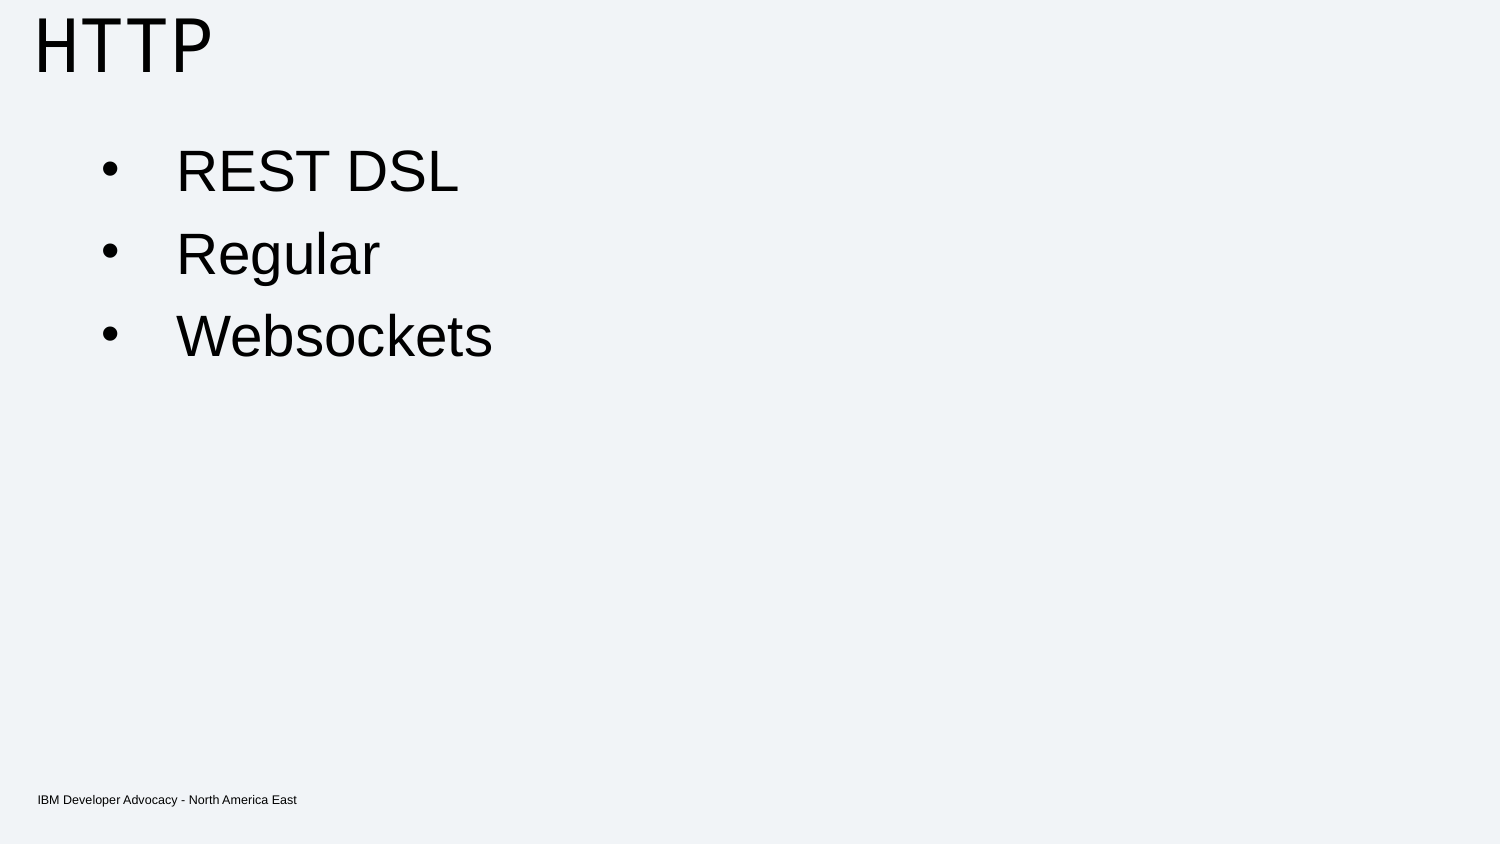

# HTTP
REST DSL
Regular
Websockets
IBM Developer Advocacy - North America East